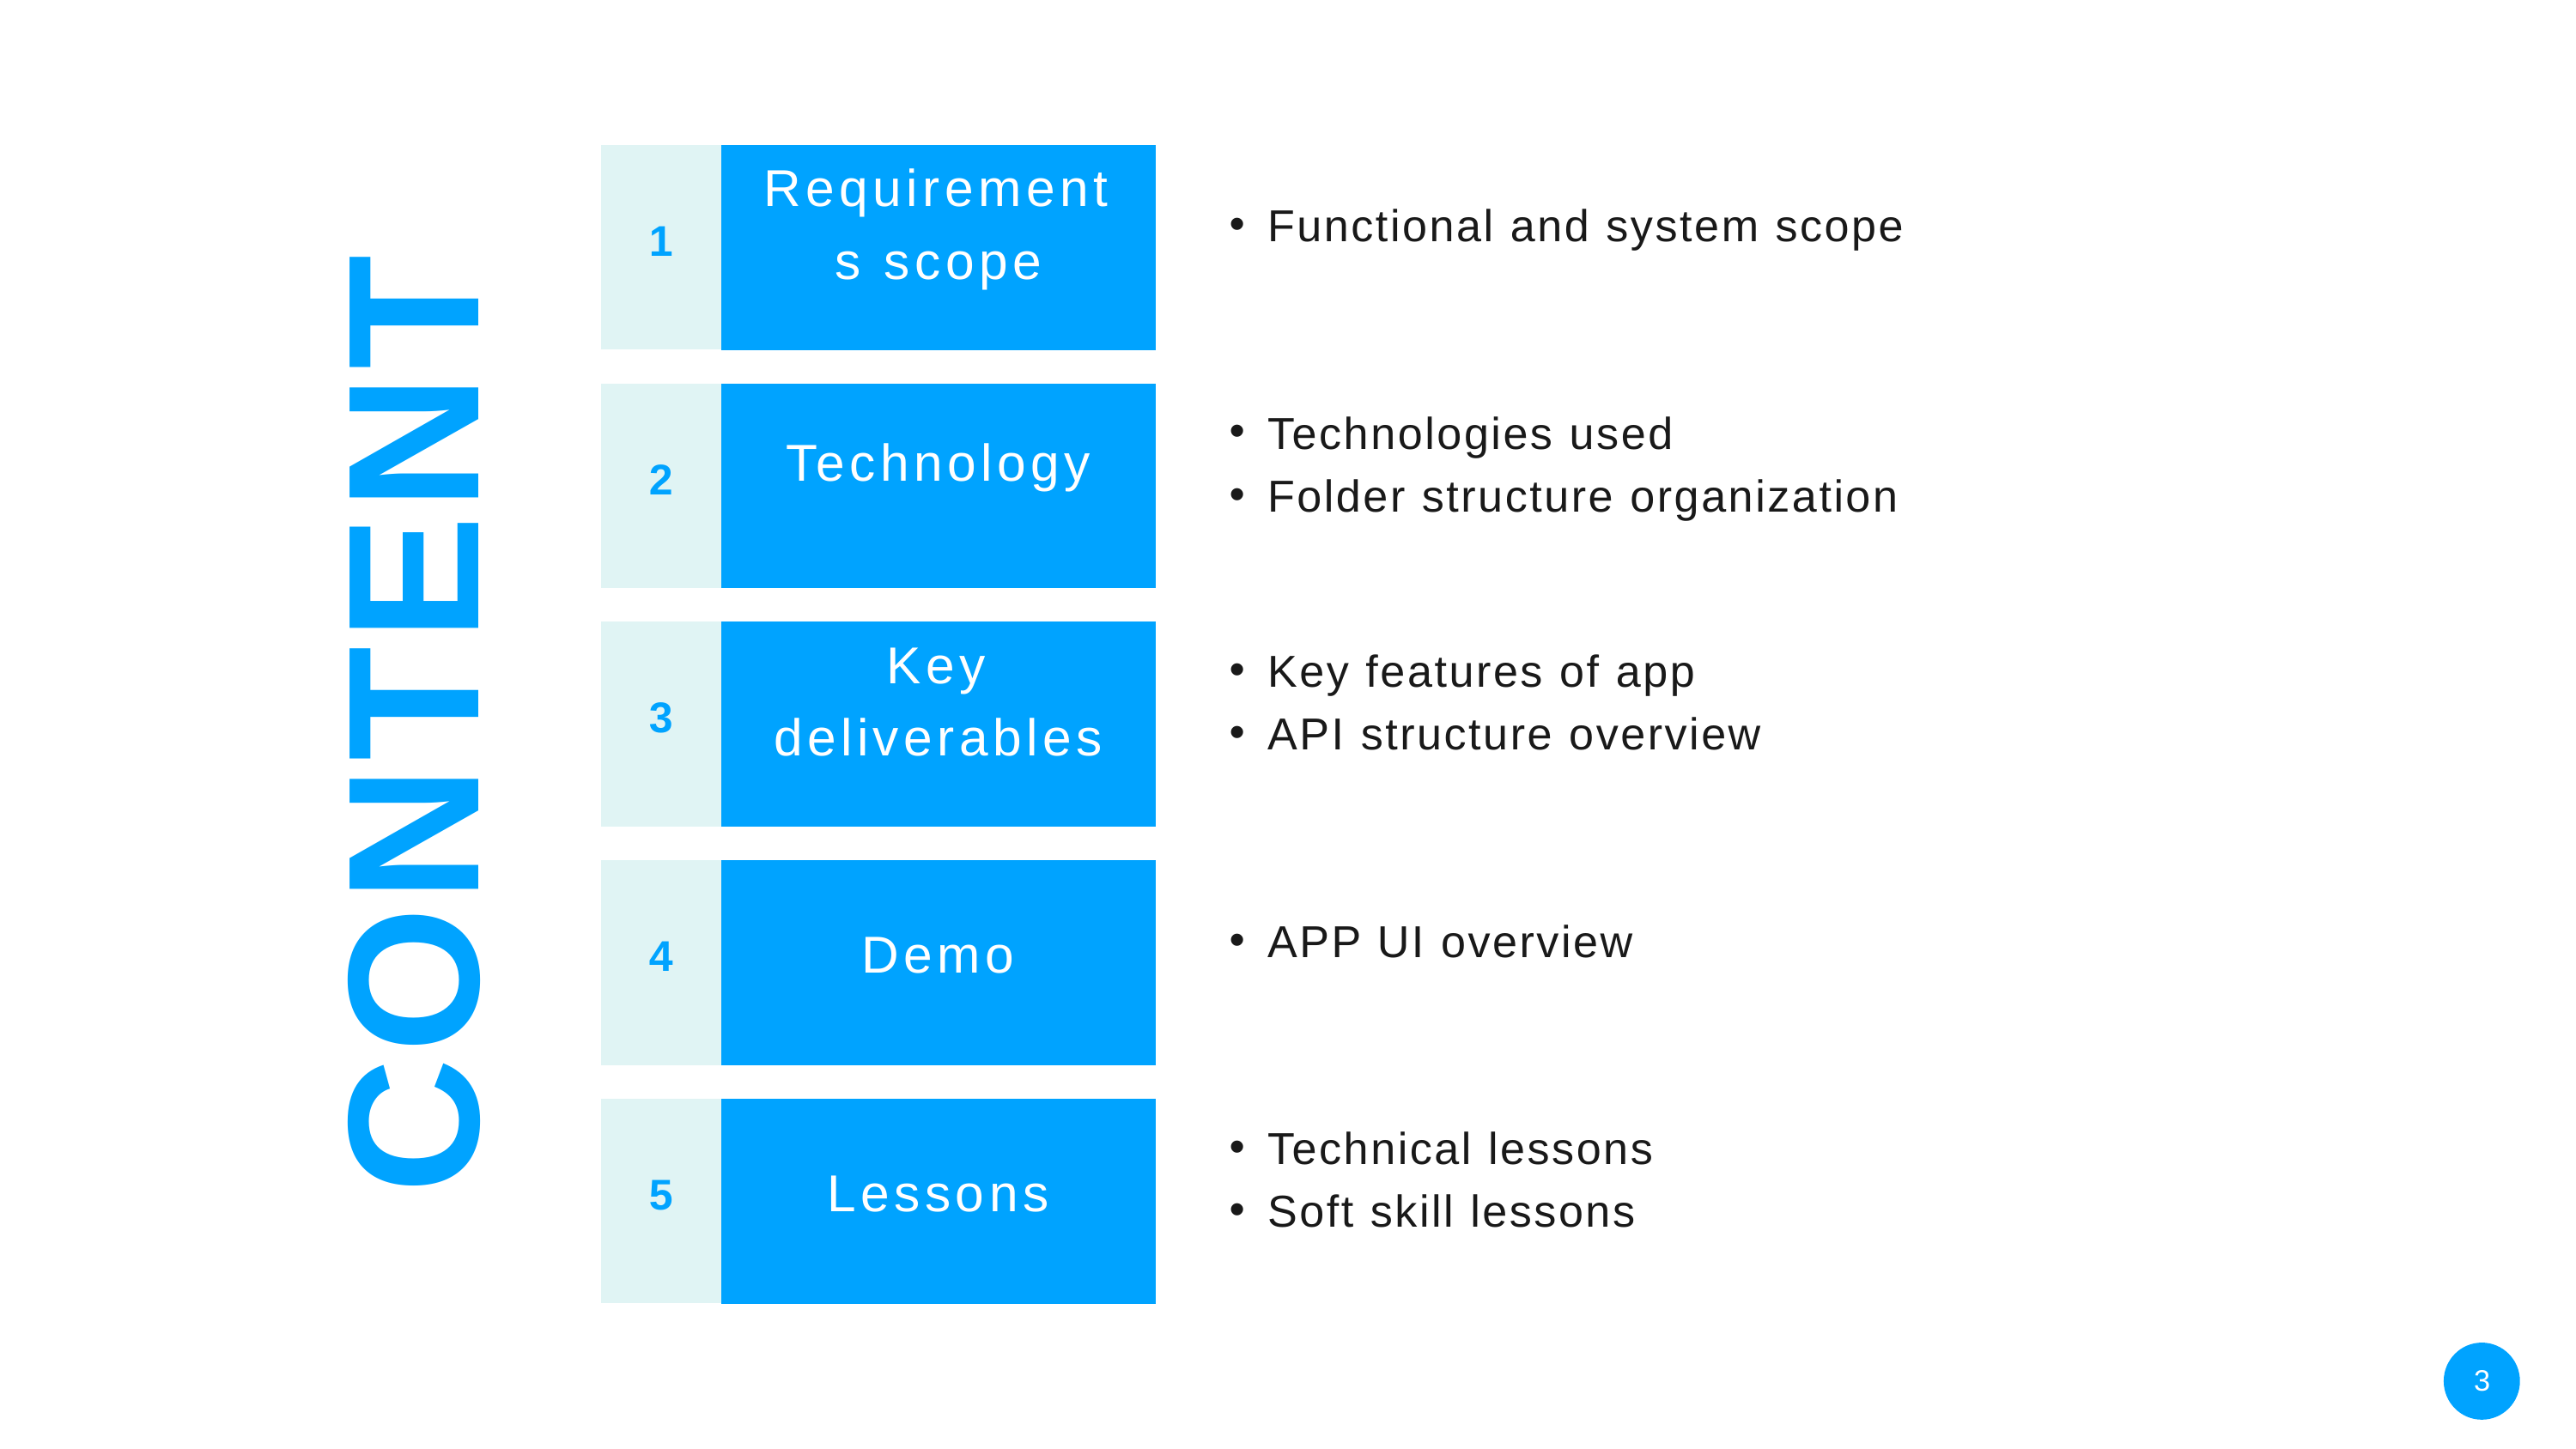

1

Requirements scope

Functional and system scope

2

Technology

Technologies used
Folder structure organization
CONTENT

3

Key deliverables

Key features of app
API structure overview

4

Demo

APP UI overview

5

Lessons

Technical lessons
Soft skill lessons

3